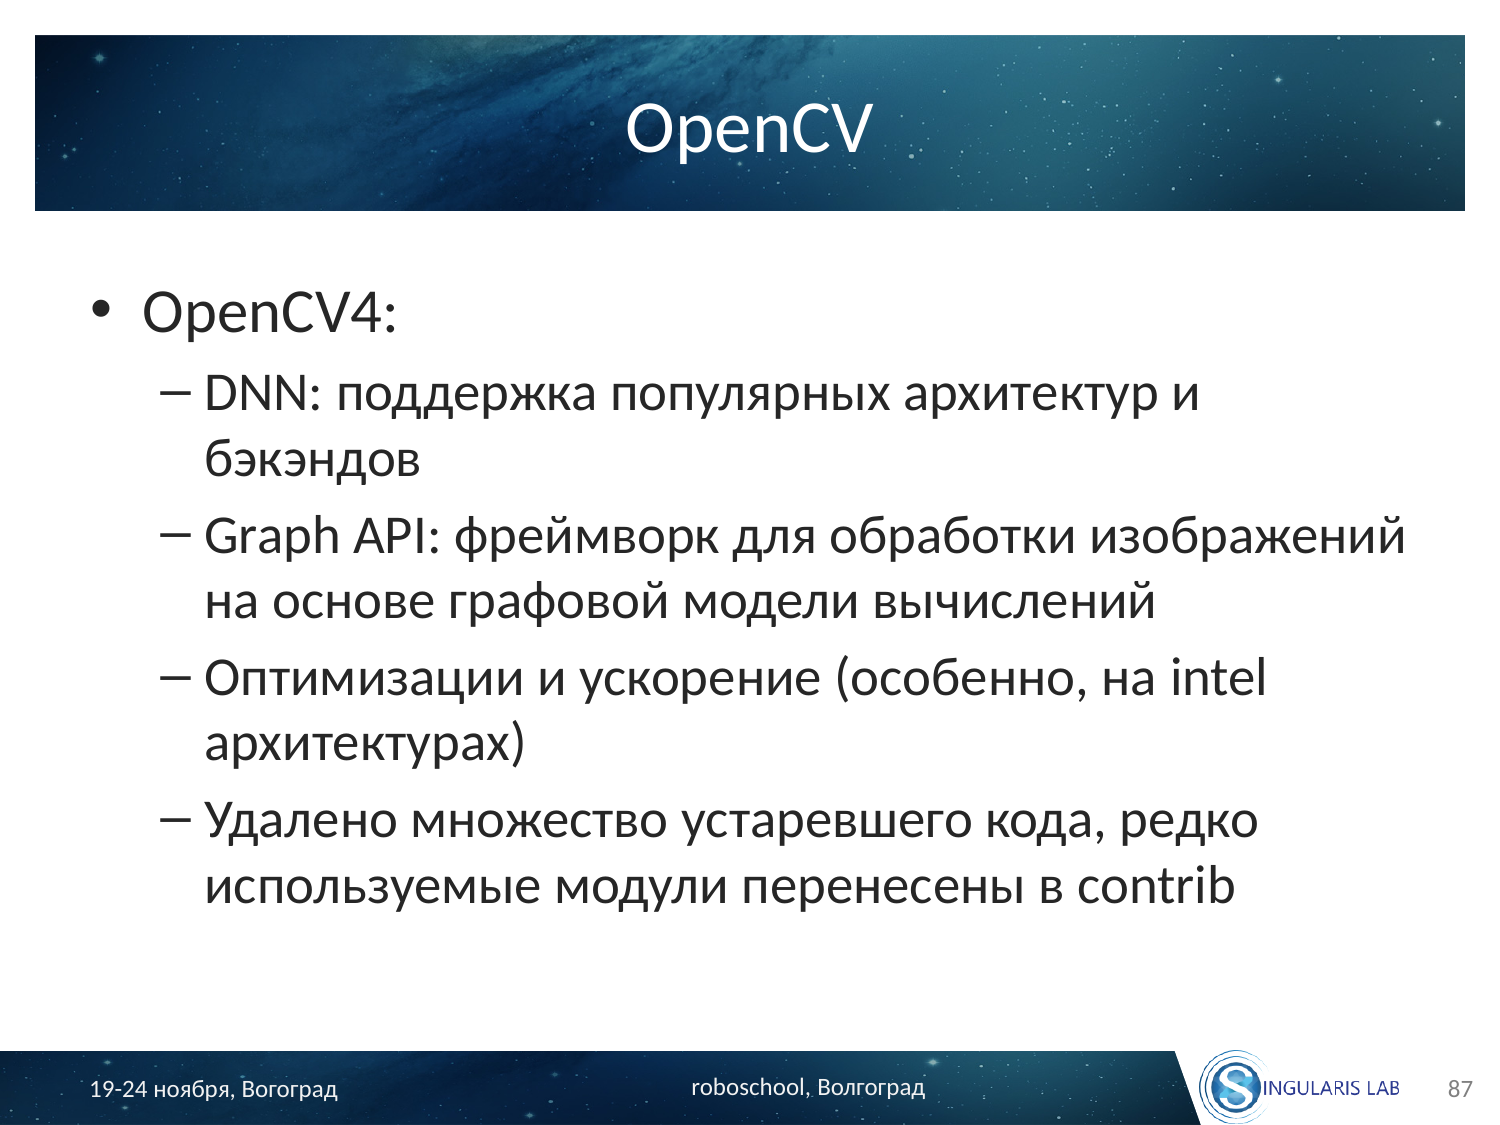

# OpenCV
OpenCV4:
DNN: поддержка популярных архитектур и бэкэндов
Graph API: фреймворк для обработки изображений на основе графовой модели вычислений
Оптимизации и ускорение (особенно, на intel архитектурах)
Удалено множество устаревшего кода, редко используемые модули перенесены в contrib
87
roboschool, Волгоград
19-24 ноября, Вогоград